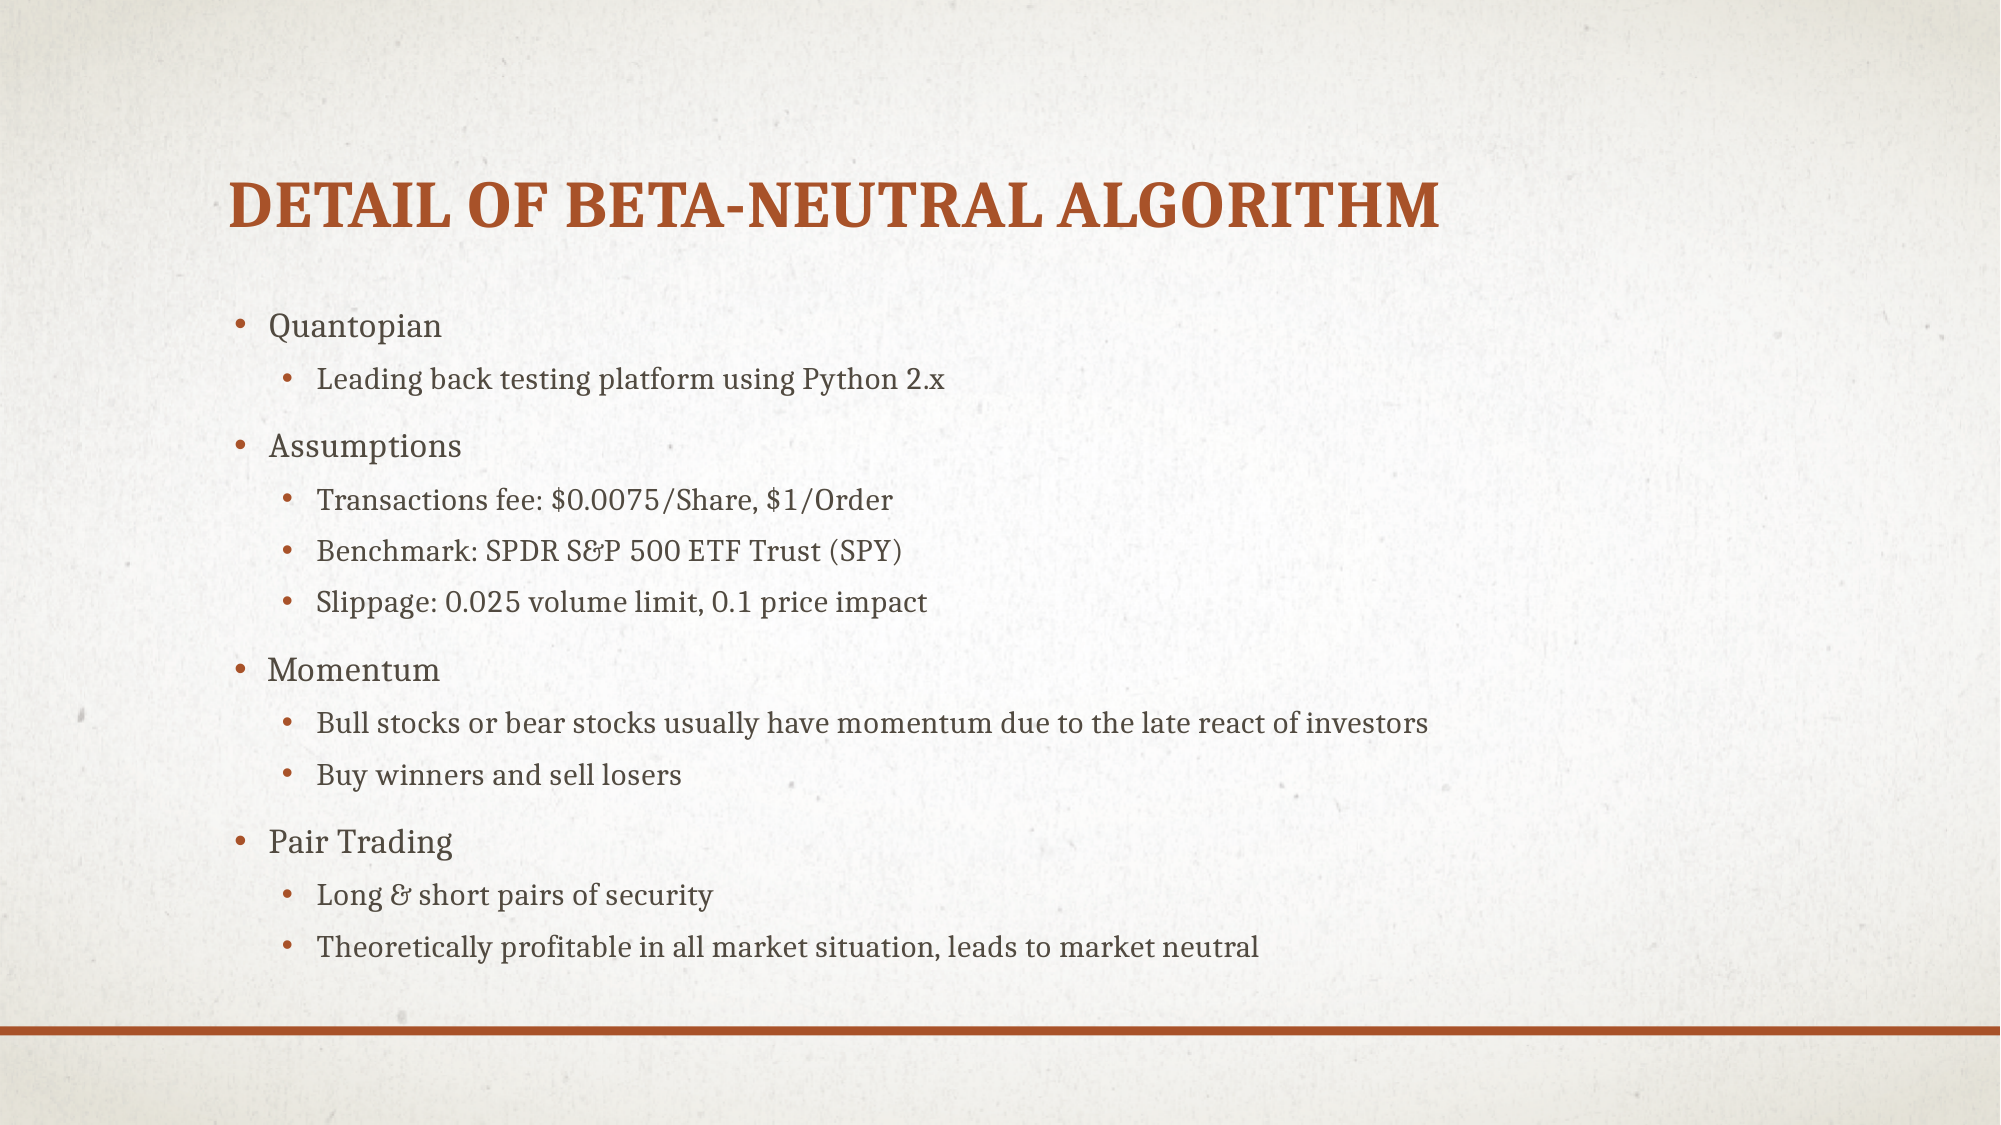

# Detail of Beta-neutral Algorithm
Quantopian
Leading back testing platform using Python 2.x
Assumptions
Transactions fee: $0.0075/Share, $1/Order
Benchmark: SPDR S&P 500 ETF Trust (SPY)
Slippage: 0.025 volume limit, 0.1 price impact
Momentum
Bull stocks or bear stocks usually have momentum due to the late react of investors
Buy winners and sell losers
Pair Trading
Long & short pairs of security
Theoretically profitable in all market situation, leads to market neutral